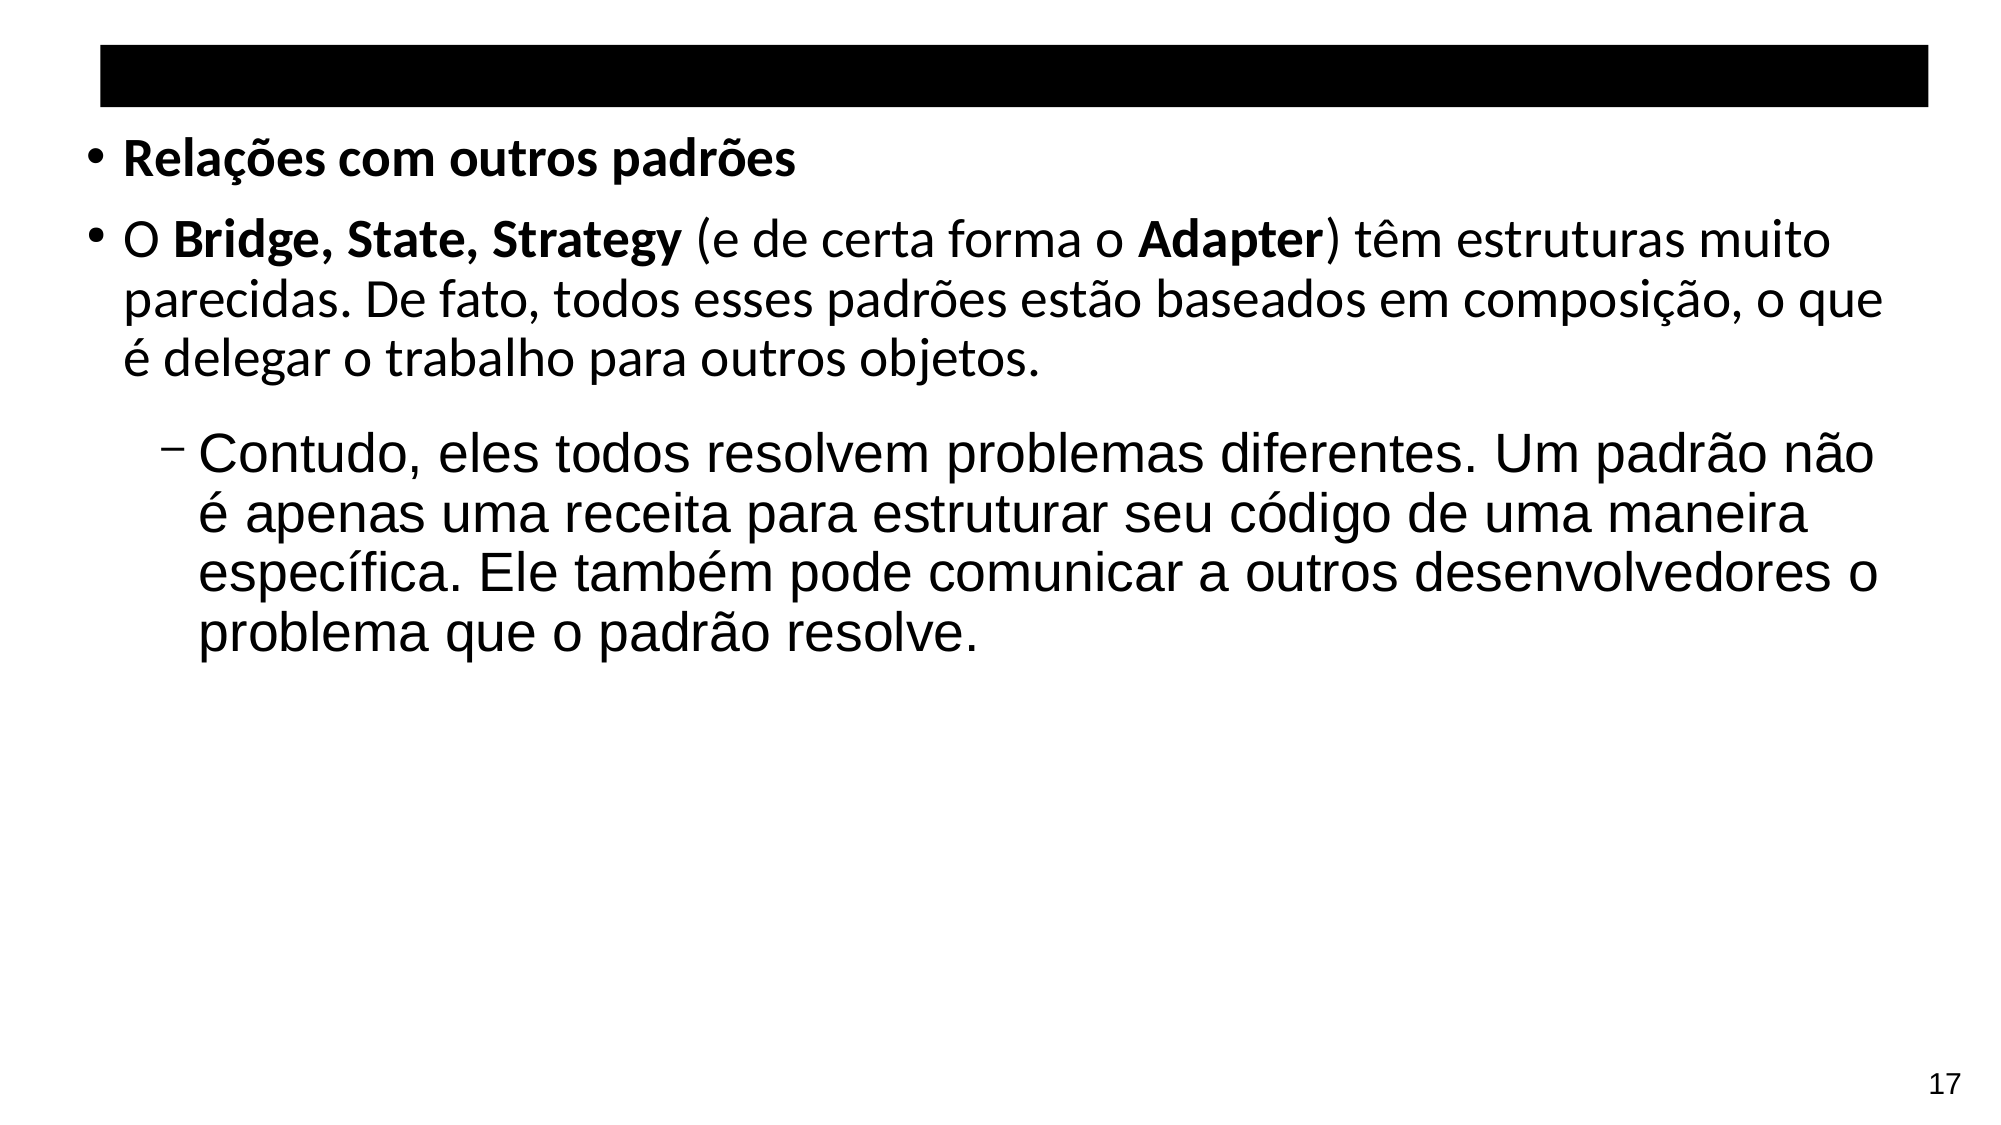

Padrões de Projetos Comportamentais – State
Relações com outros padrões
O Bridge, State, Strategy (e de certa forma o Adapter) têm estruturas muito parecidas. De fato, todos esses padrões estão baseados em composição, o que é delegar o trabalho para outros objetos.
Contudo, eles todos resolvem problemas diferentes. Um padrão não é apenas uma receita para estruturar seu código de uma maneira específica. Ele também pode comunicar a outros desenvolvedores o problema que o padrão resolve.
17